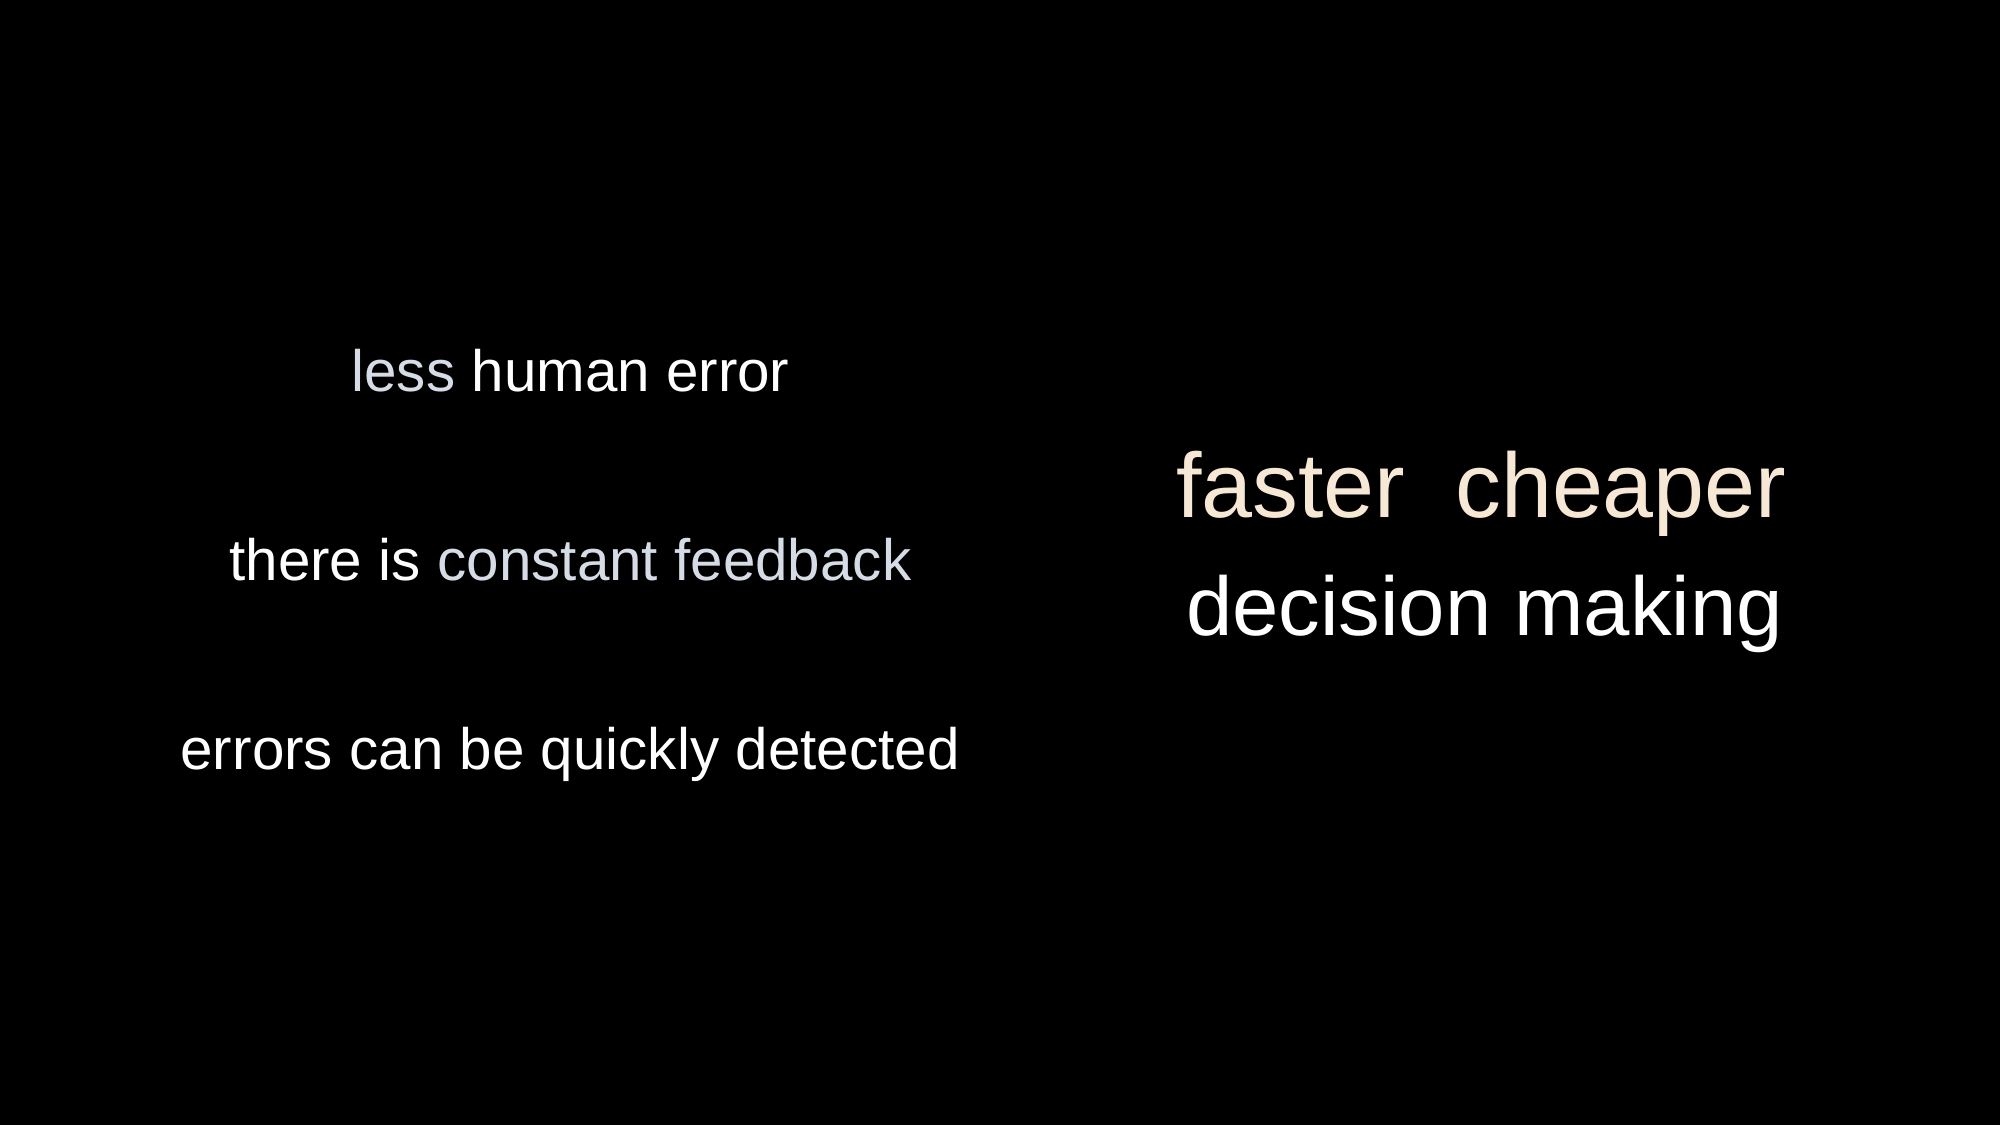

less human error
faster
cheaper
there is constant feedback
decision making
errors can be quickly detected